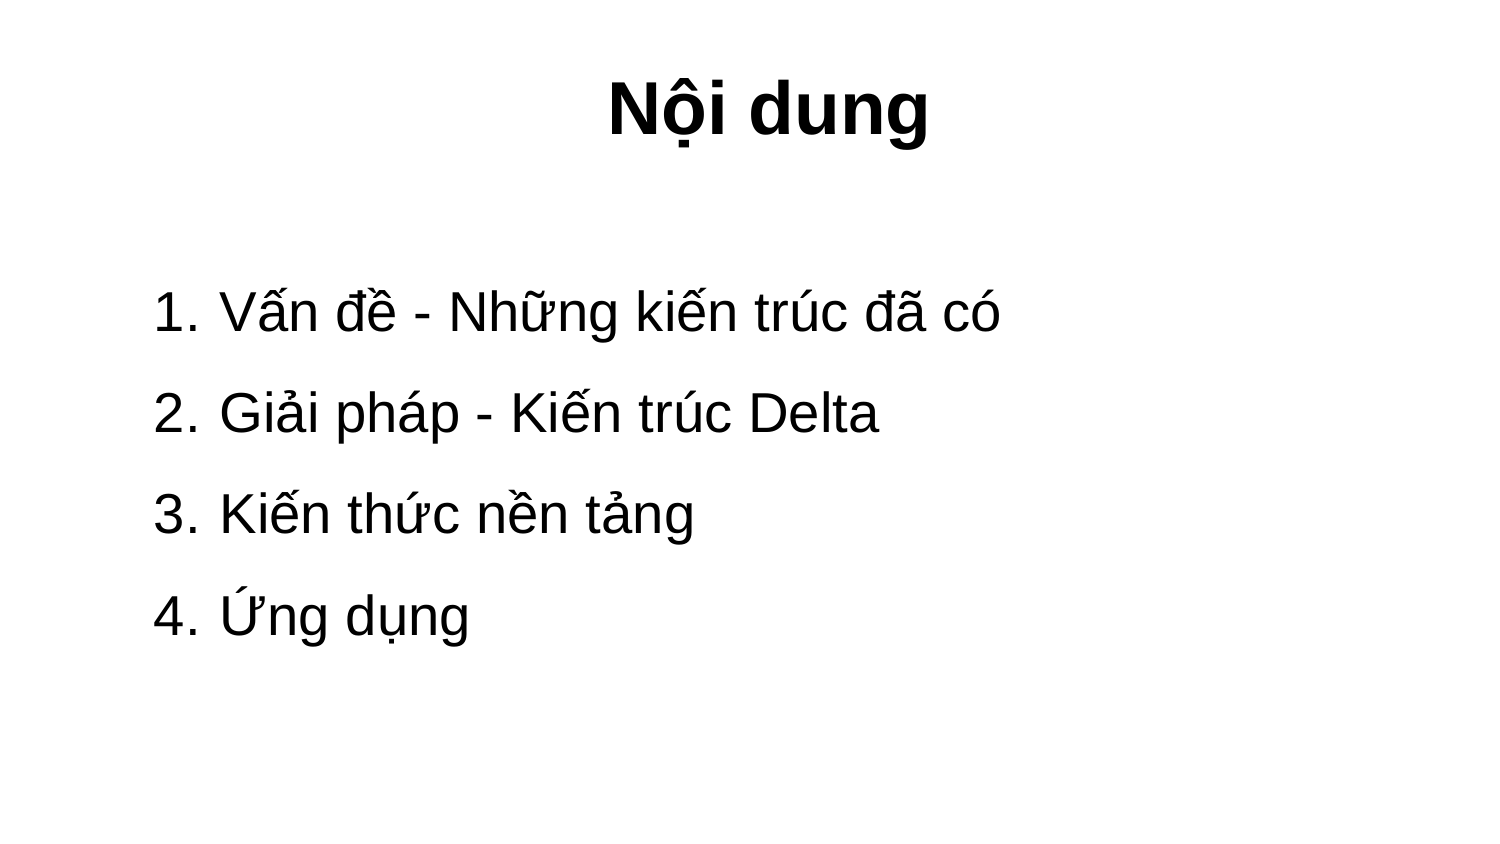

Nội dung

Vấn đề - Những kiến trúc đã có
Giải pháp - Kiến trúc Delta
Kiến thức nền tảng
Ứng dụng